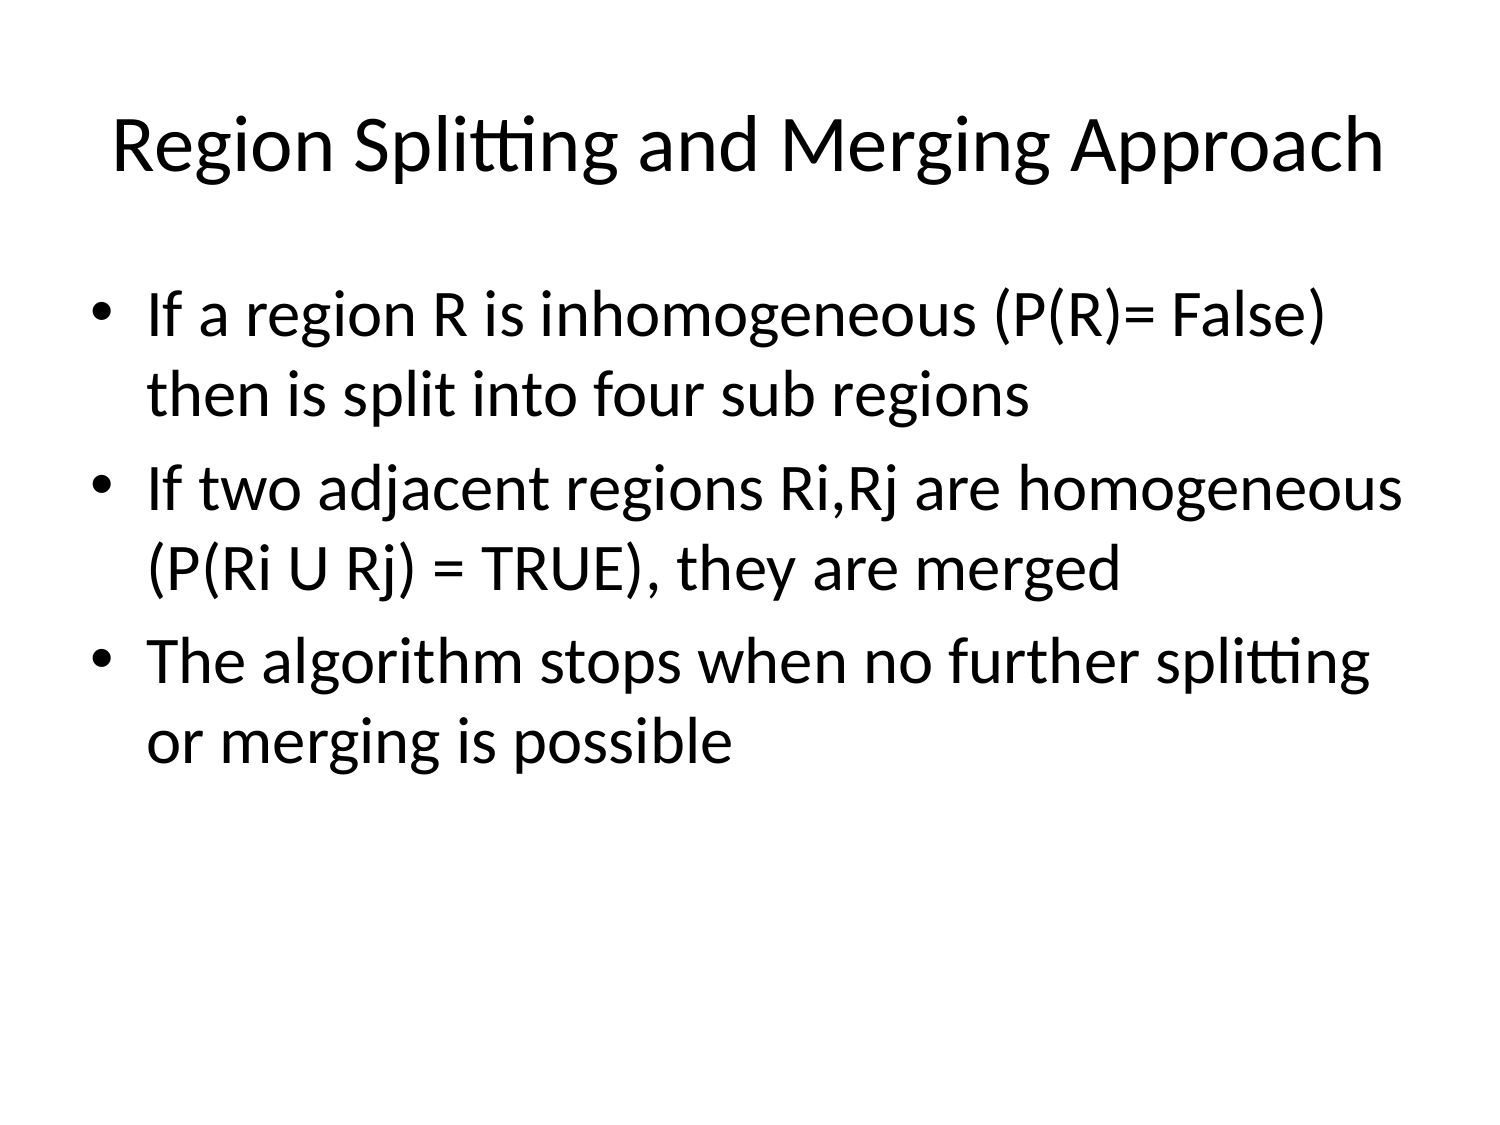

# Region Splitting and Merging Approach
If a region R is inhomogeneous (P(R)= False) then is split into four sub regions
If two adjacent regions Ri,Rj are homogeneous (P(Ri U Rj) = TRUE), they are merged
The algorithm stops when no further splitting or merging is possible